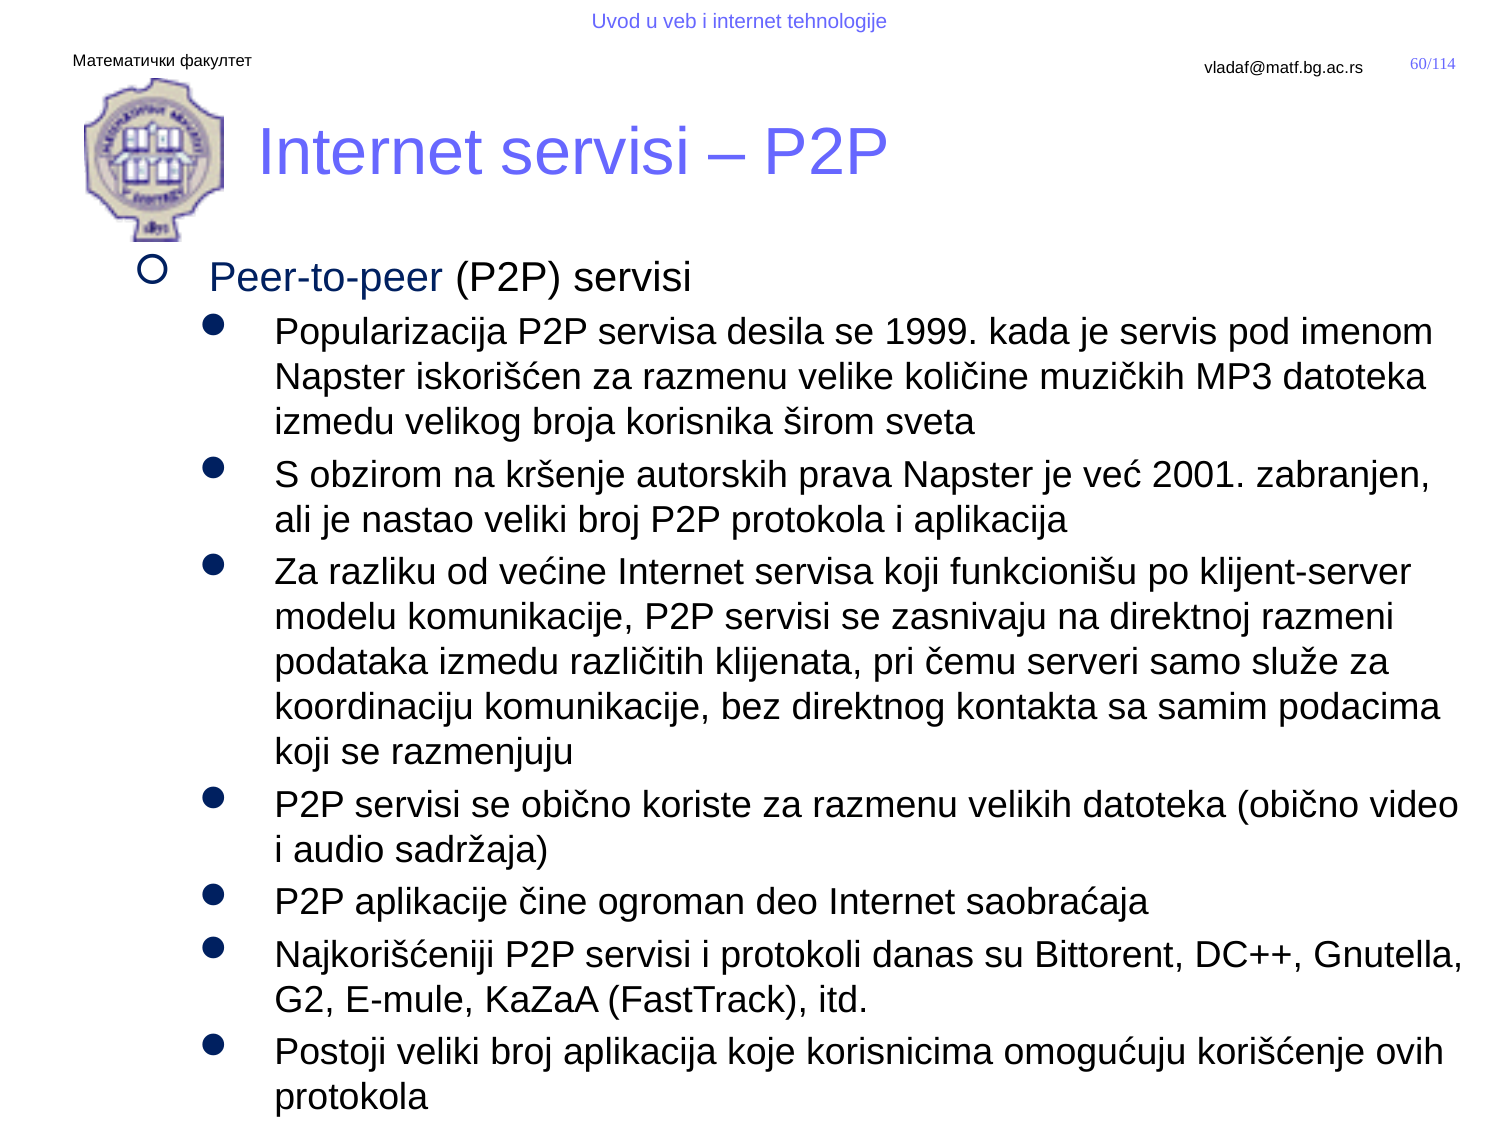

# Internet servisi – P2P
Peer-to-peer (P2P) servisi
Popularizacija P2P servisa desila se 1999. kada je servis pod imenom Napster iskorišćen za razmenu velike količine muzičkih MP3 datoteka izmedu velikog broja korisnika širom sveta
S obzirom na kršenje autorskih prava Napster je već 2001. zabranjen, ali je nastao veliki broj P2P protokola i aplikacija
Za razliku od većine Internet servisa koji funkcionišu po klijent-server modelu komunikacije, P2P servisi se zasnivaju na direktnoj razmeni podataka izmedu različitih klijenata, pri čemu serveri samo služe za koordinaciju komunikacije, bez direktnog kontakta sa samim podacima koji se razmenjuju
P2P servisi se obično koriste za razmenu velikih datoteka (obično video i audio sadržaja)
P2P aplikacije čine ogroman deo Internet saobraćaja
Najkorišćeniji P2P servisi i protokoli danas su Bittorent, DC++, Gnutella, G2, E-mule, KaZaA (FastTrack), itd.
Postoji veliki broj aplikacija koje korisnicima omogućuju korišćenje ovih protokola